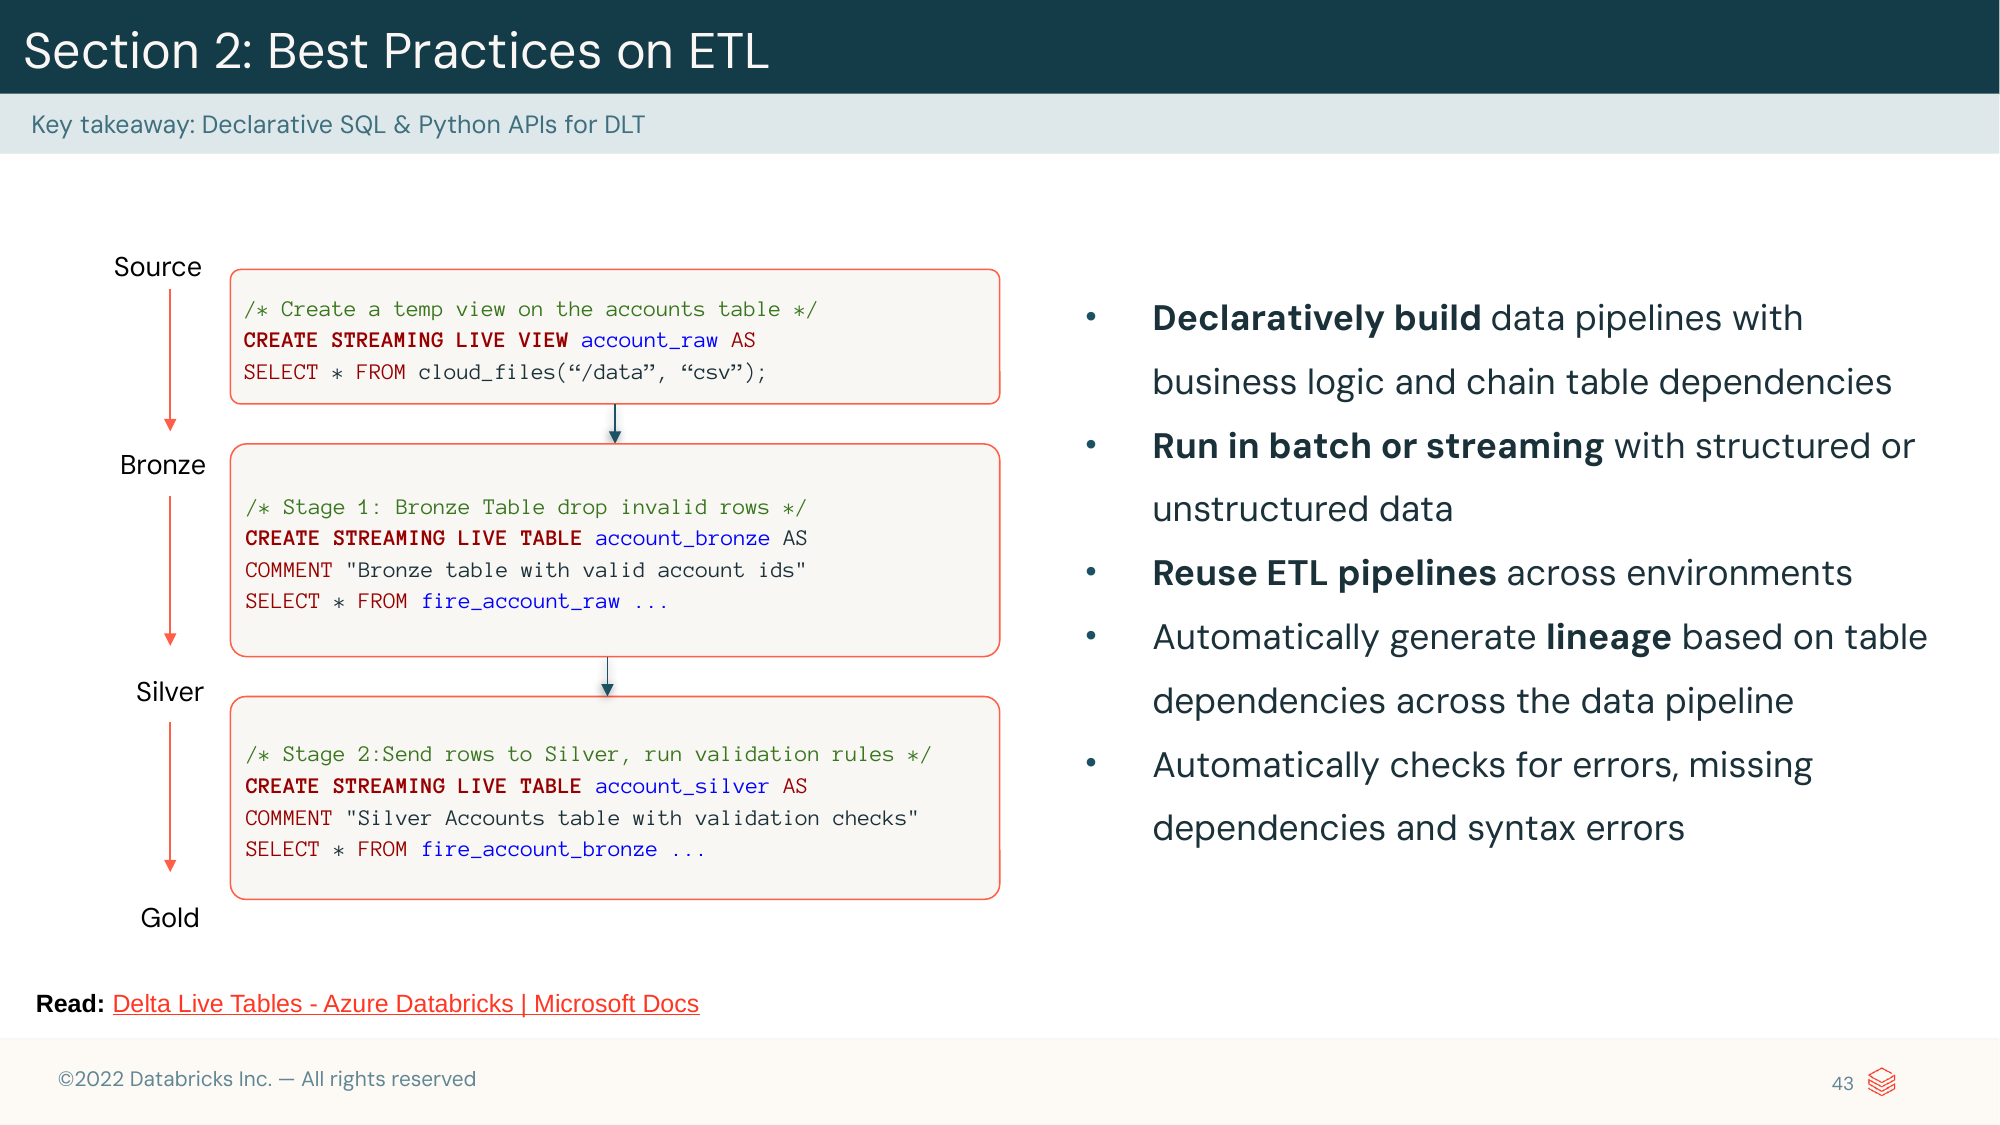

Section 2: Best Practices on ETL
Key takeaway: Declarative SQL & Python APIs for DLT
Source
Declaratively build data pipelines with business logic and chain table dependencies
Run in batch or streaming with structured or unstructured data
Reuse ETL pipelines across environments
Automatically generate lineage based on table dependencies across the data pipeline
Automatically checks for errors, missing dependencies and syntax errors
/* Create a temp view on the accounts table */
CREATE STREAMING LIVE VIEW account_raw AS
SELECT * FROM cloud_files(“/data”, “csv”);
Bronze
/* Stage 1: Bronze Table drop invalid rows */
CREATE STREAMING LIVE TABLE account_bronze AS
COMMENT "Bronze table with valid account ids"
SELECT * FROM fire_account_raw ...
Silver
/* Stage 2:Send rows to Silver, run validation rules */
CREATE STREAMING LIVE TABLE account_silver AS
COMMENT "Silver Accounts table with validation checks"
SELECT * FROM fire_account_bronze ...
Gold
Read: Delta Live Tables - Azure Databricks | Microsoft Docs
43